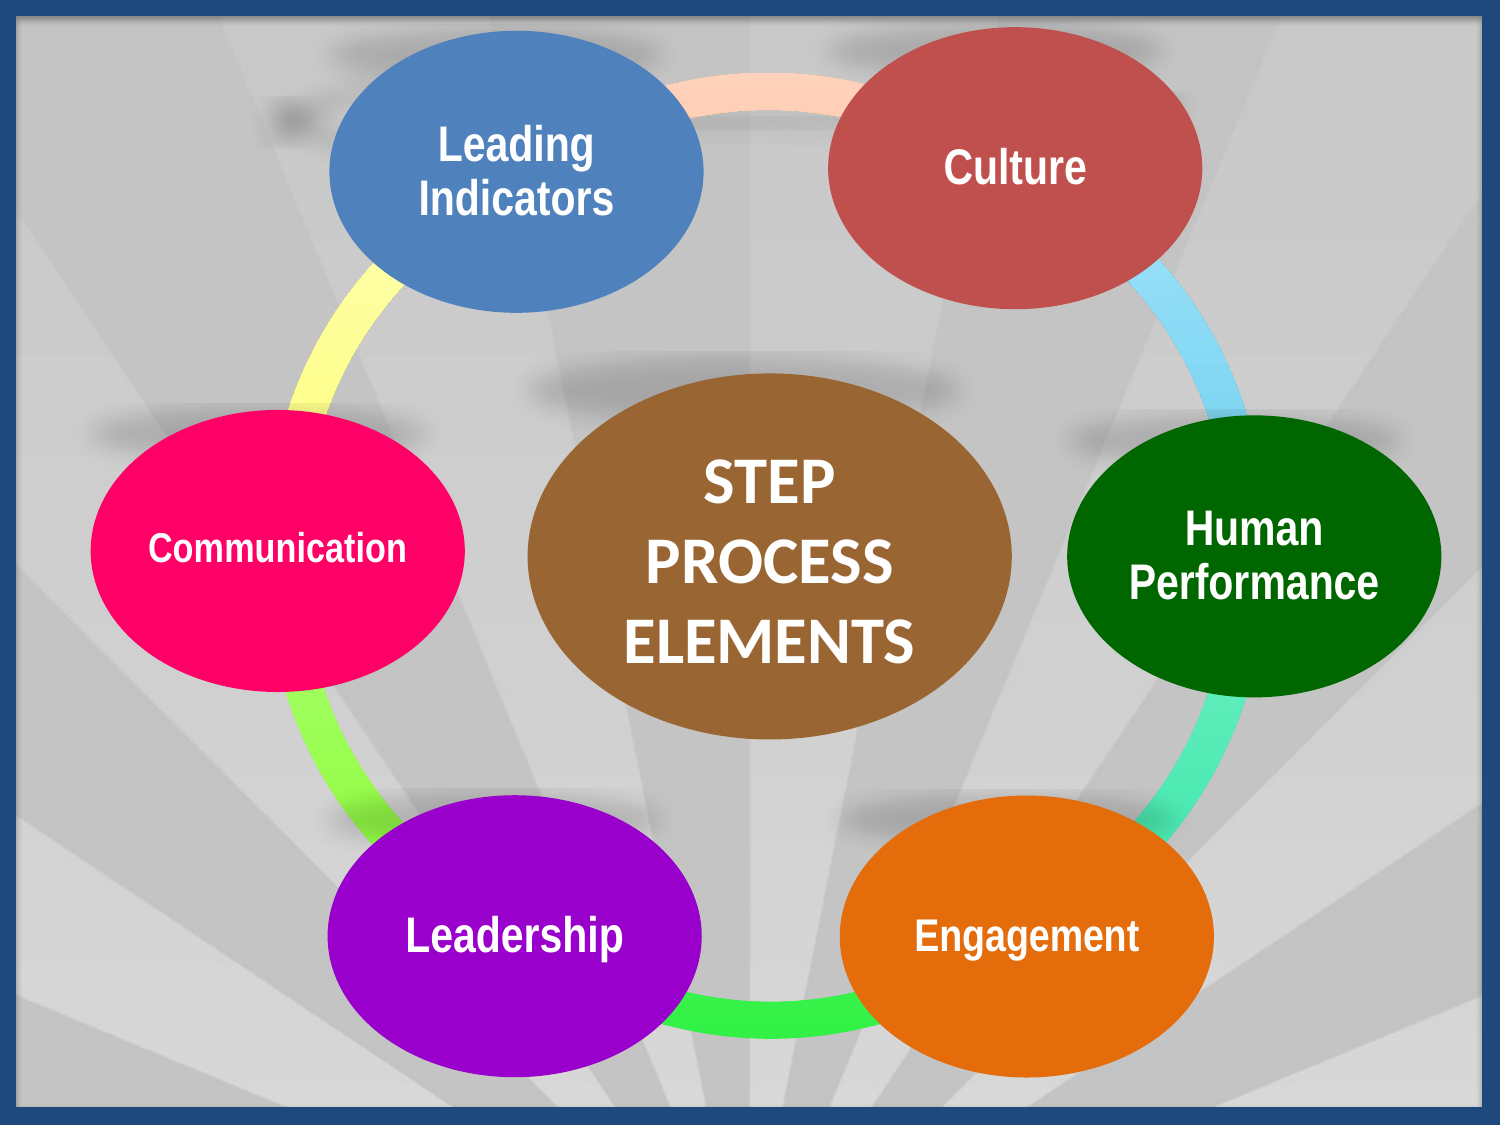

STEP
Process Elements
Culture
Human Performance
Engagement
Leadership
Communication
Leading Indicators